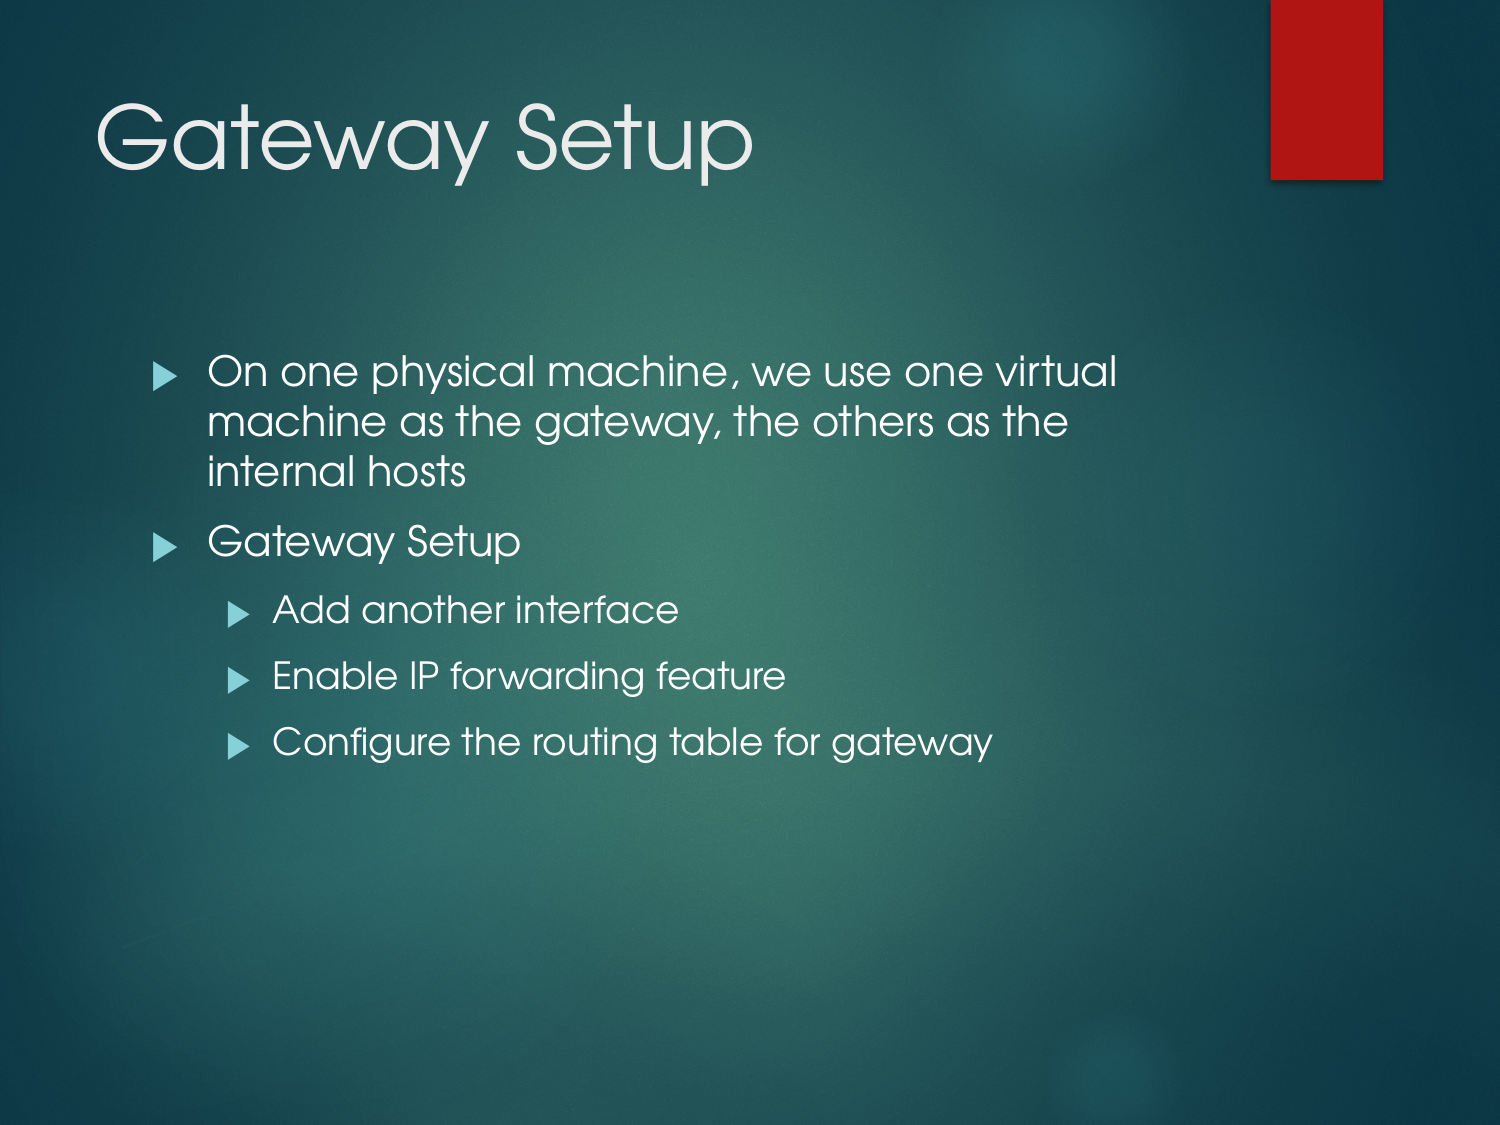

# Gateway Setup
On one physical machine, we use one virtual machine as the gateway, the others as the internal hosts
Gateway Setup
Add another interface
Enable IP forwarding feature
Configure the routing table for gateway